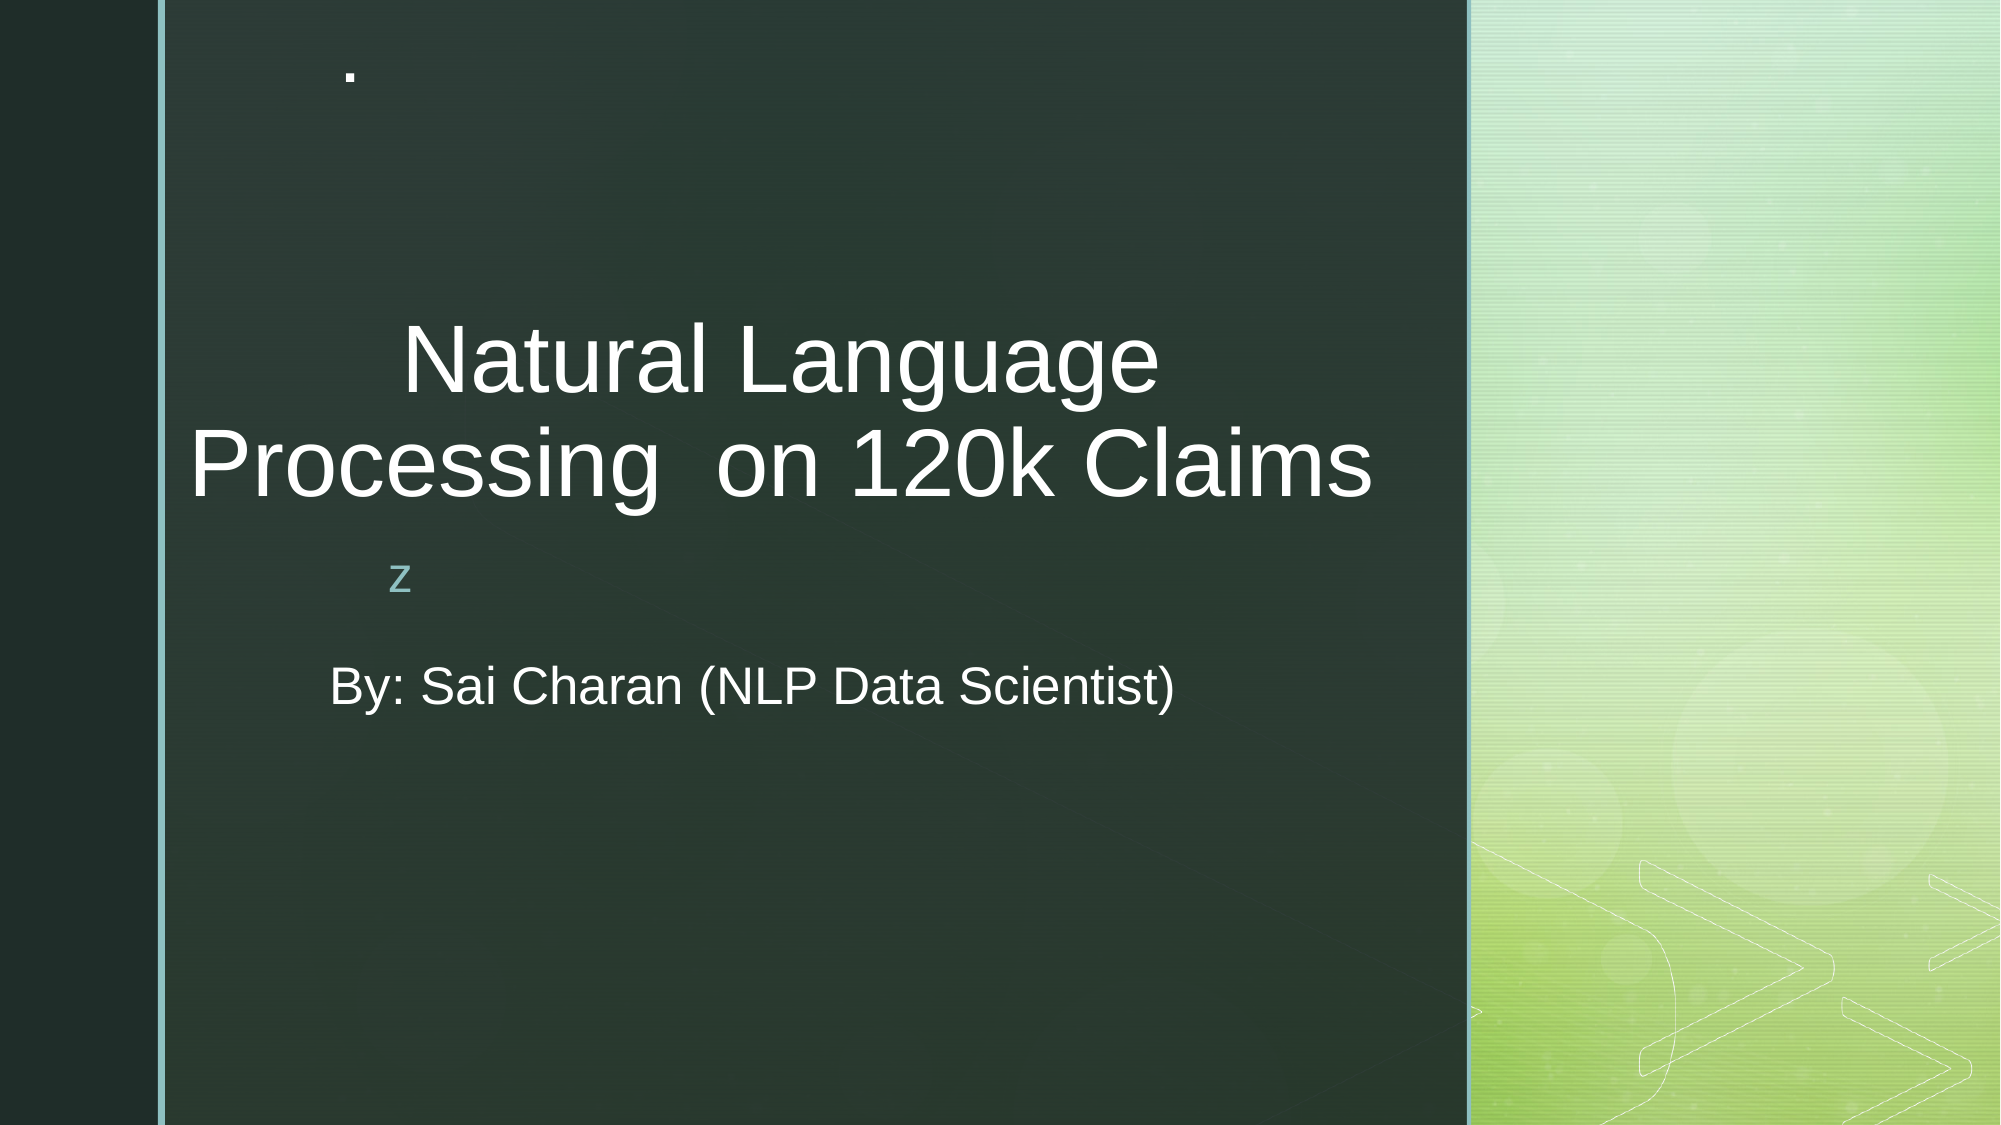

.
# Natural Language Processing  on 120k Claims By: Sai Charan (NLP Data Scientist)